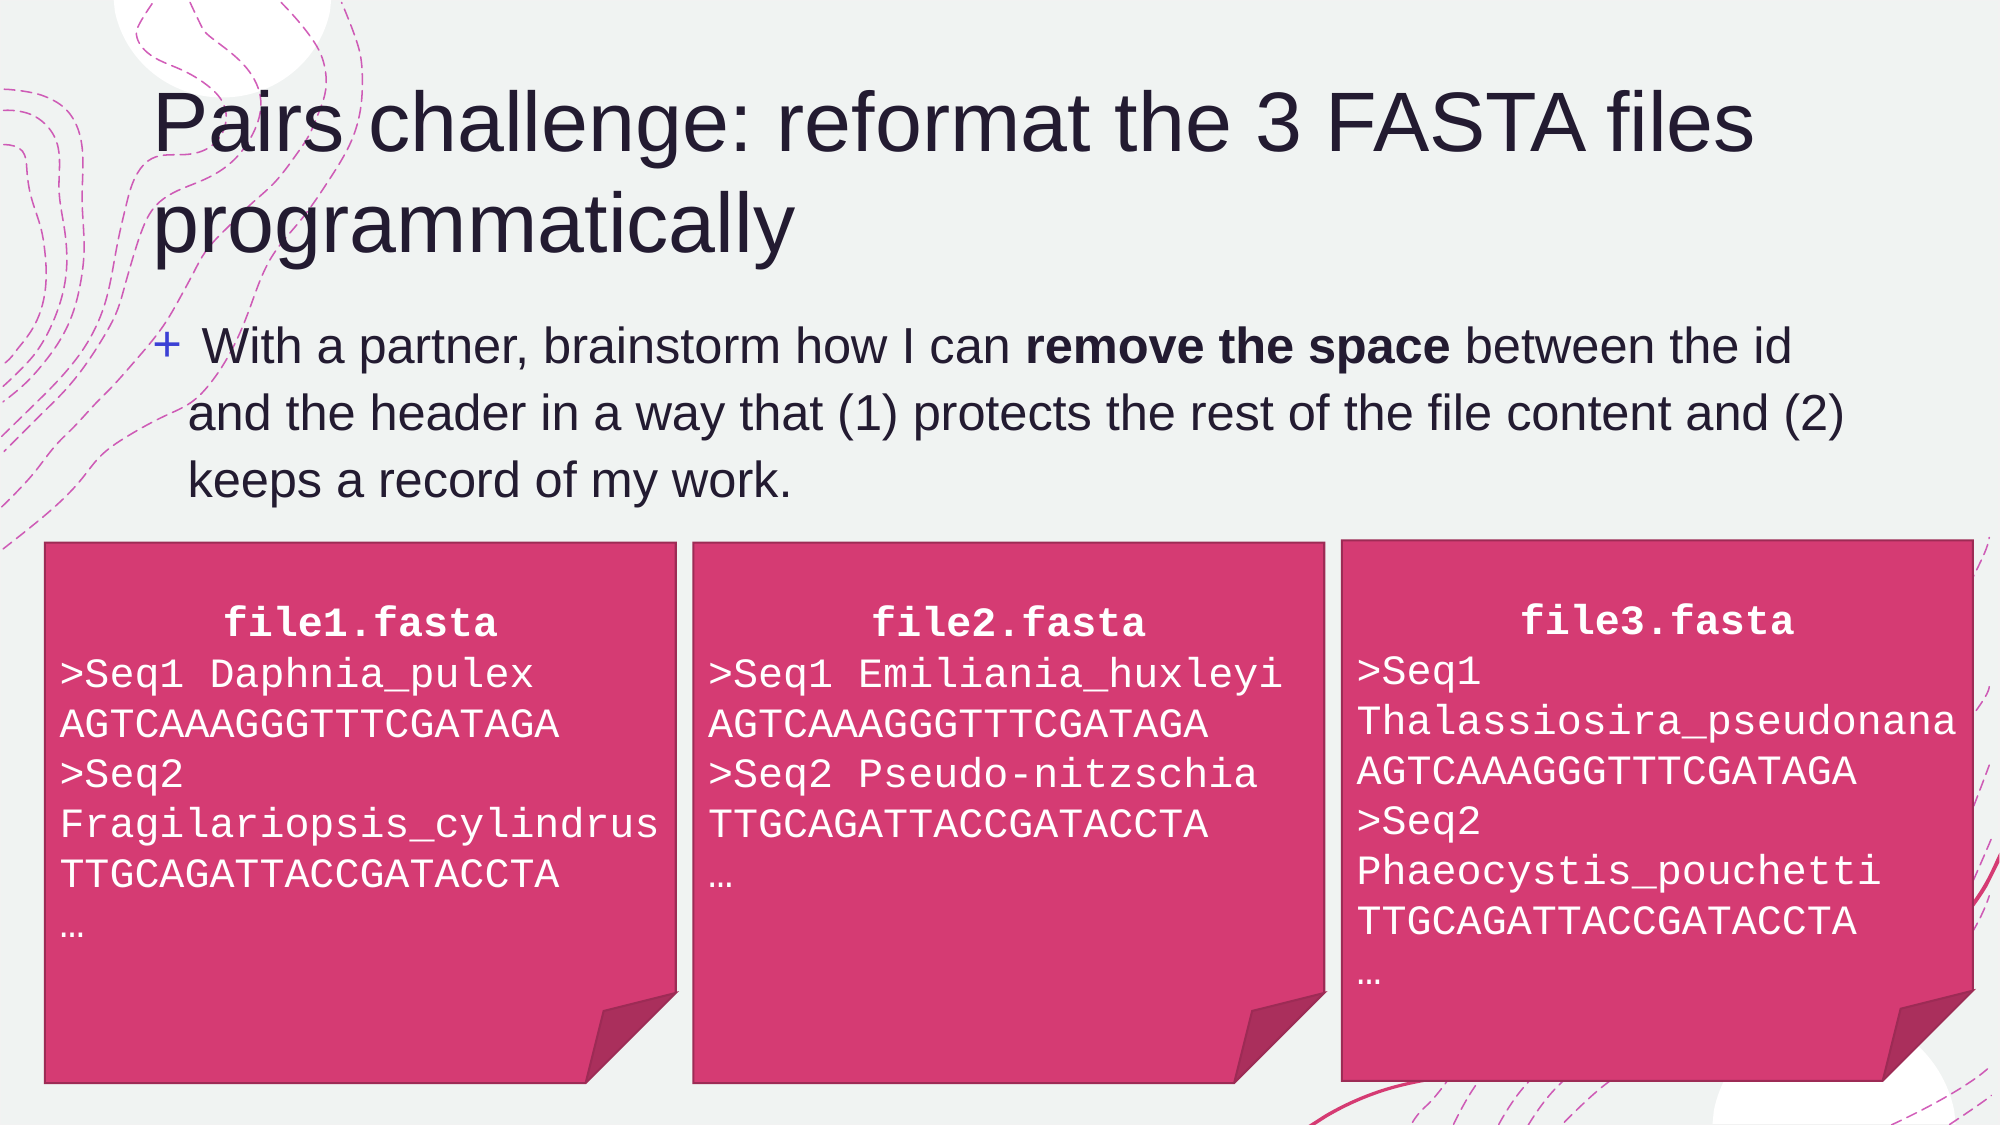

# Pairs challenge: reformat the 3 FASTA files programmatically
 With a partner, brainstorm how I can remove the space between the id and the header in a way that (1) protects the rest of the file content and (2) keeps a record of my work.

file3.fasta
>Seq1 Thalassiosira_pseudonana
AGTCAAAGGGTTTCGATAGA
>Seq2 Phaeocystis_pouchetti TTGCAGATTACCGATACCTA
…

file1.fasta
>Seq1 Daphnia_pulex
AGTCAAAGGGTTTCGATAGA
>Seq2 Fragilariopsis_cylindrus
TTGCAGATTACCGATACCTA
…

file2.fasta
>Seq1 Emiliania_huxleyi
AGTCAAAGGGTTTCGATAGA
>Seq2 Pseudo-nitzschia
TTGCAGATTACCGATACCTA
…